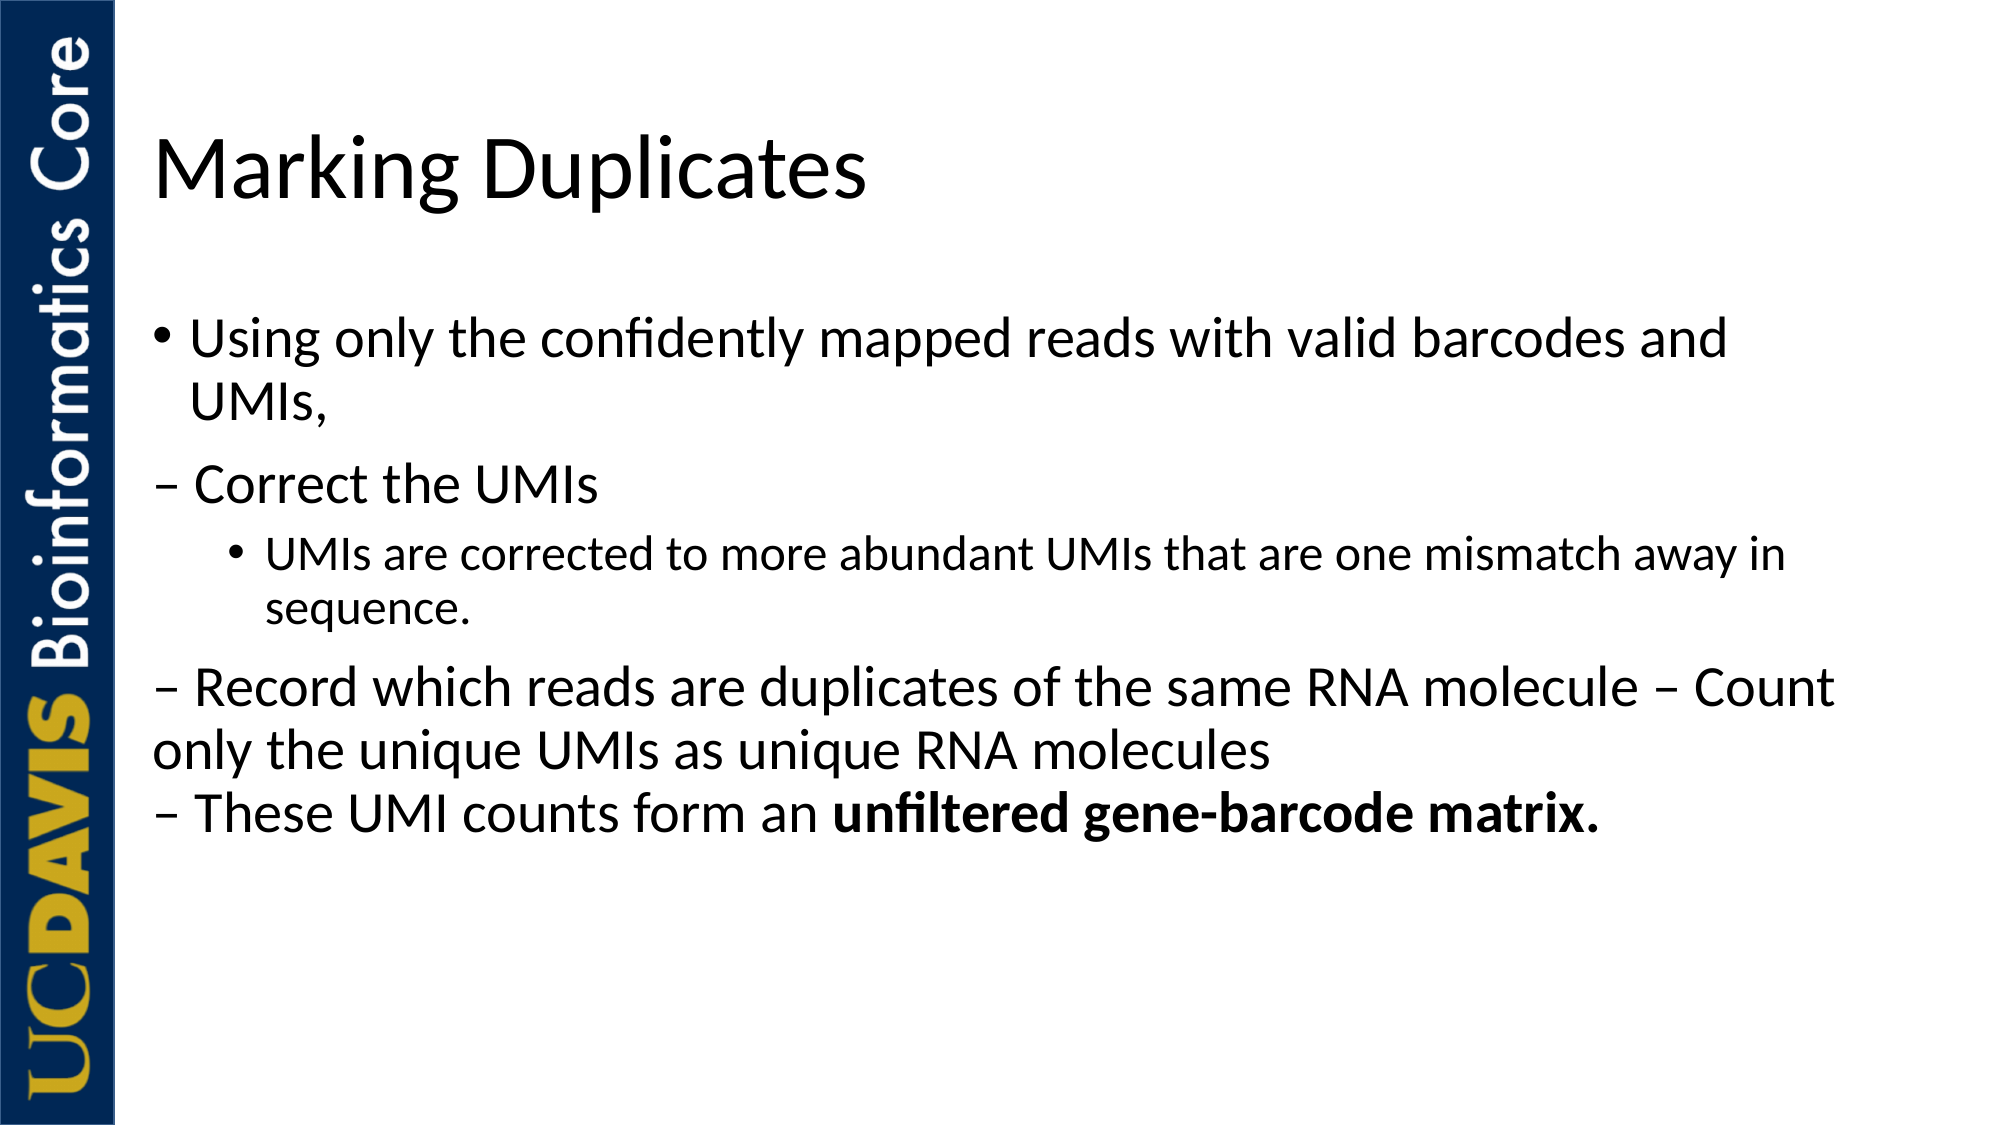

# Marking Duplicates
Using only the confidently mapped reads with valid barcodes and UMIs,
– Correct the UMIs
UMIs are corrected to more abundant UMIs that are one mismatch away in sequence.
– Record which reads are duplicates of the same RNA molecule – Count only the unique UMIs as unique RNA molecules
– These UMI counts form an unfiltered gene-barcode matrix.